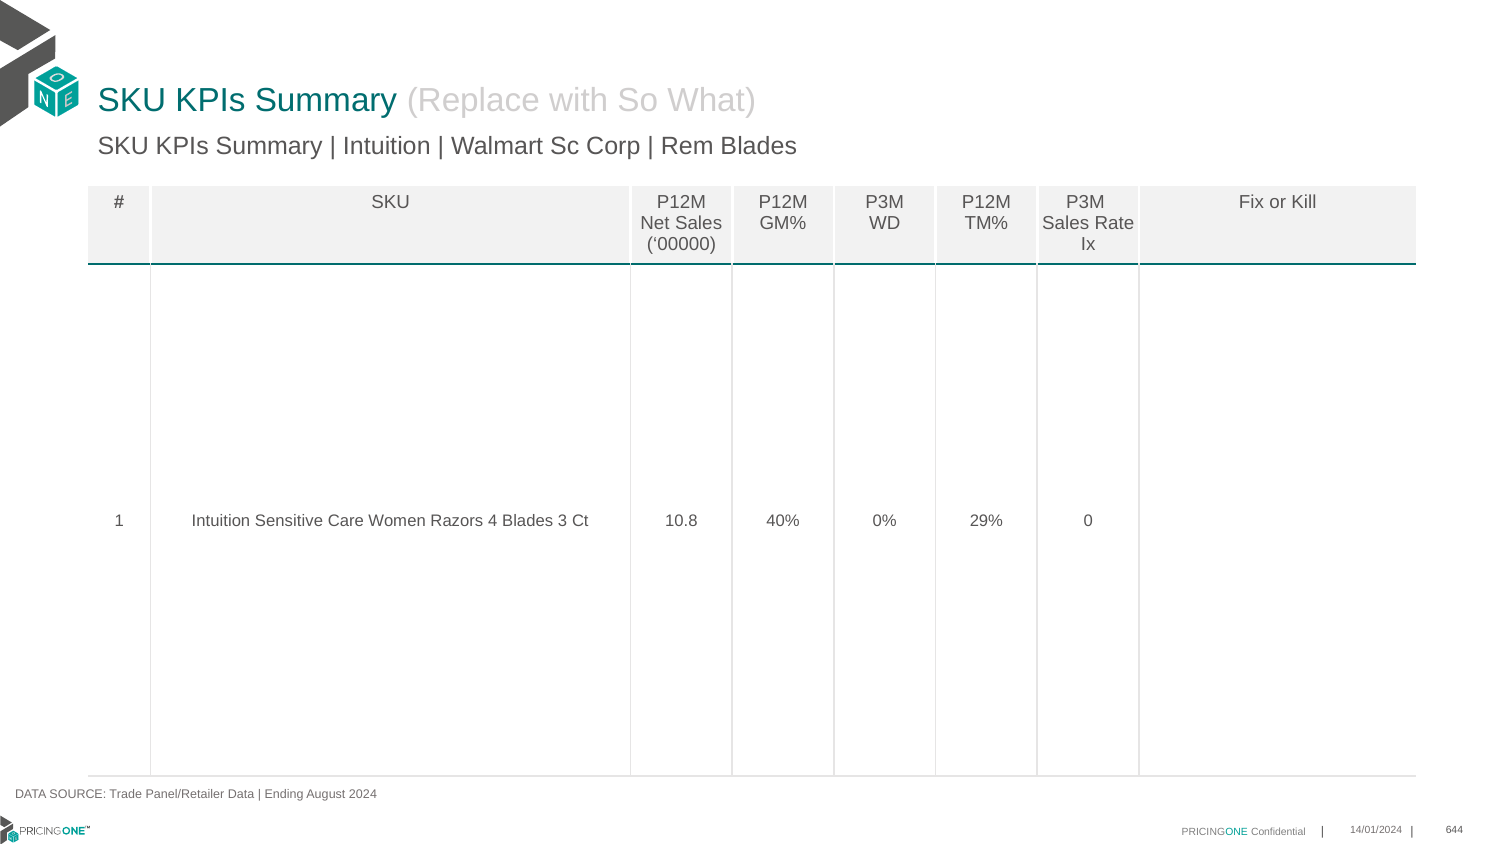

# SKU KPIs Summary (Replace with So What)
SKU KPIs Summary | Intuition | Walmart Sc Corp | Rem Blades
| # | SKU | P12M Net Sales (‘00000) | P12M GM% | P3M WD | P12M TM% | P3M Sales Rate Ix | Fix or Kill |
| --- | --- | --- | --- | --- | --- | --- | --- |
| 1 | Intuition Sensitive Care Women Razors 4 Blades 3 Ct | 10.8 | 40% | 0% | 29% | 0 |  |
DATA SOURCE: Trade Panel/Retailer Data | Ending August 2024

14/01/2024
644